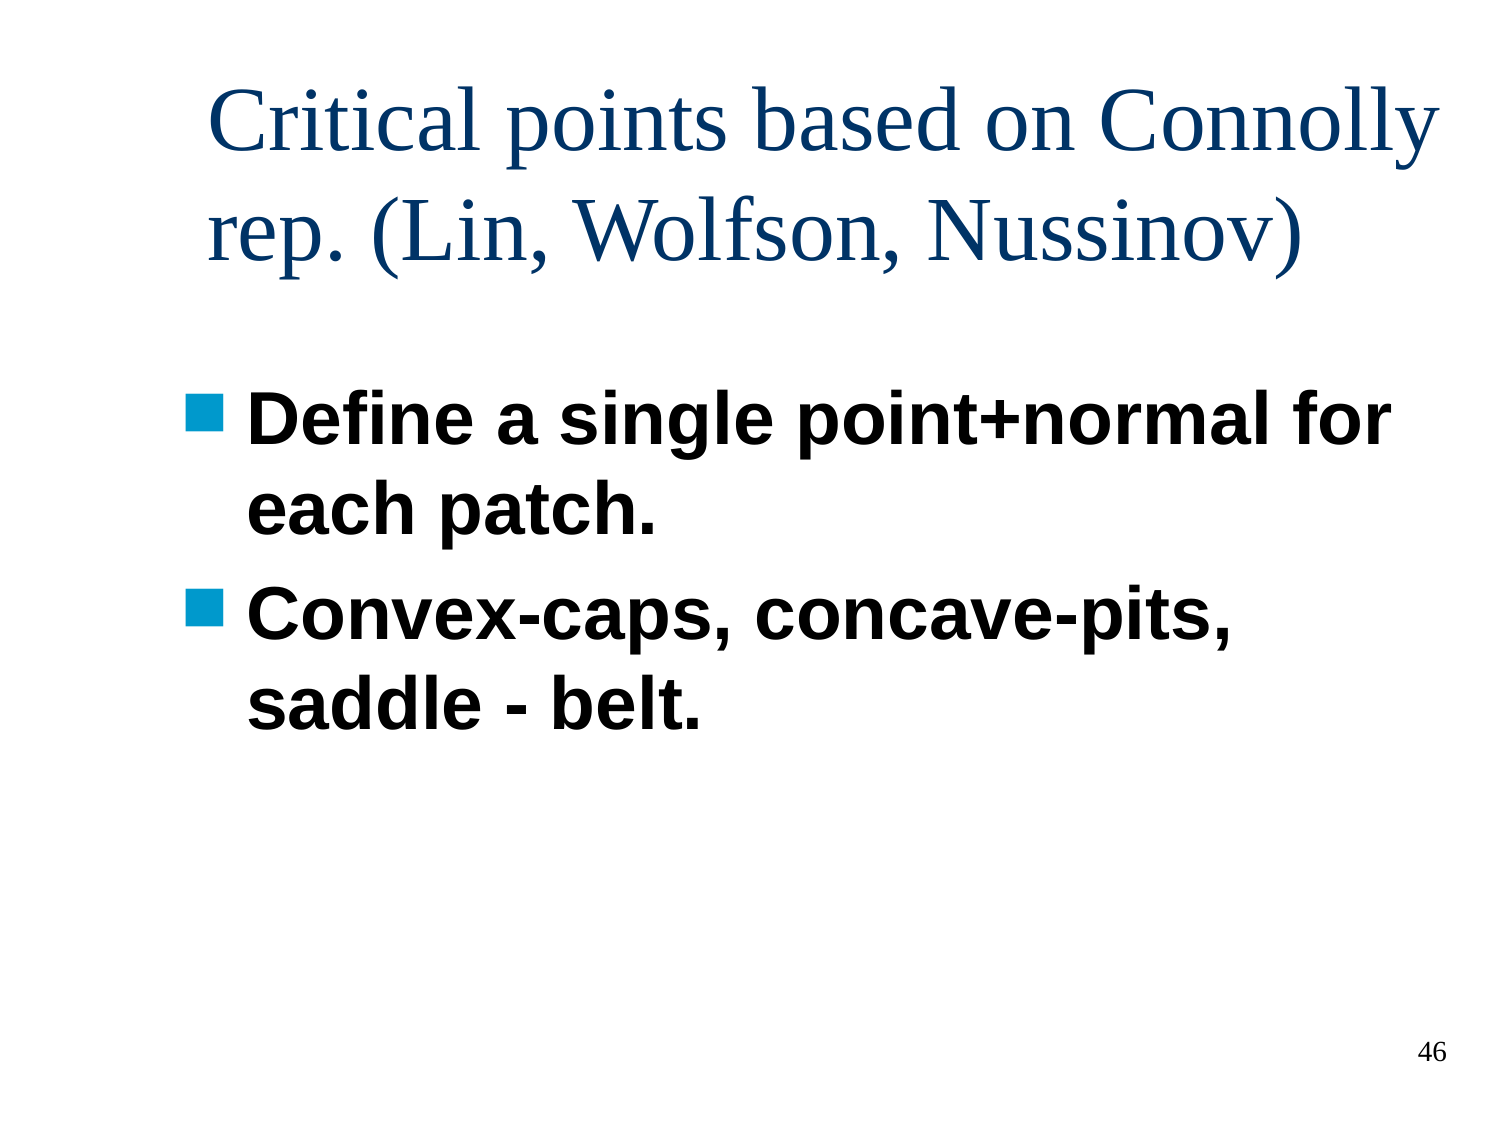

# Critical points based on Connolly rep. (Lin, Wolfson, Nussinov)
Define a single point+normal for each patch.
Convex-caps, concave-pits, saddle - belt.
46